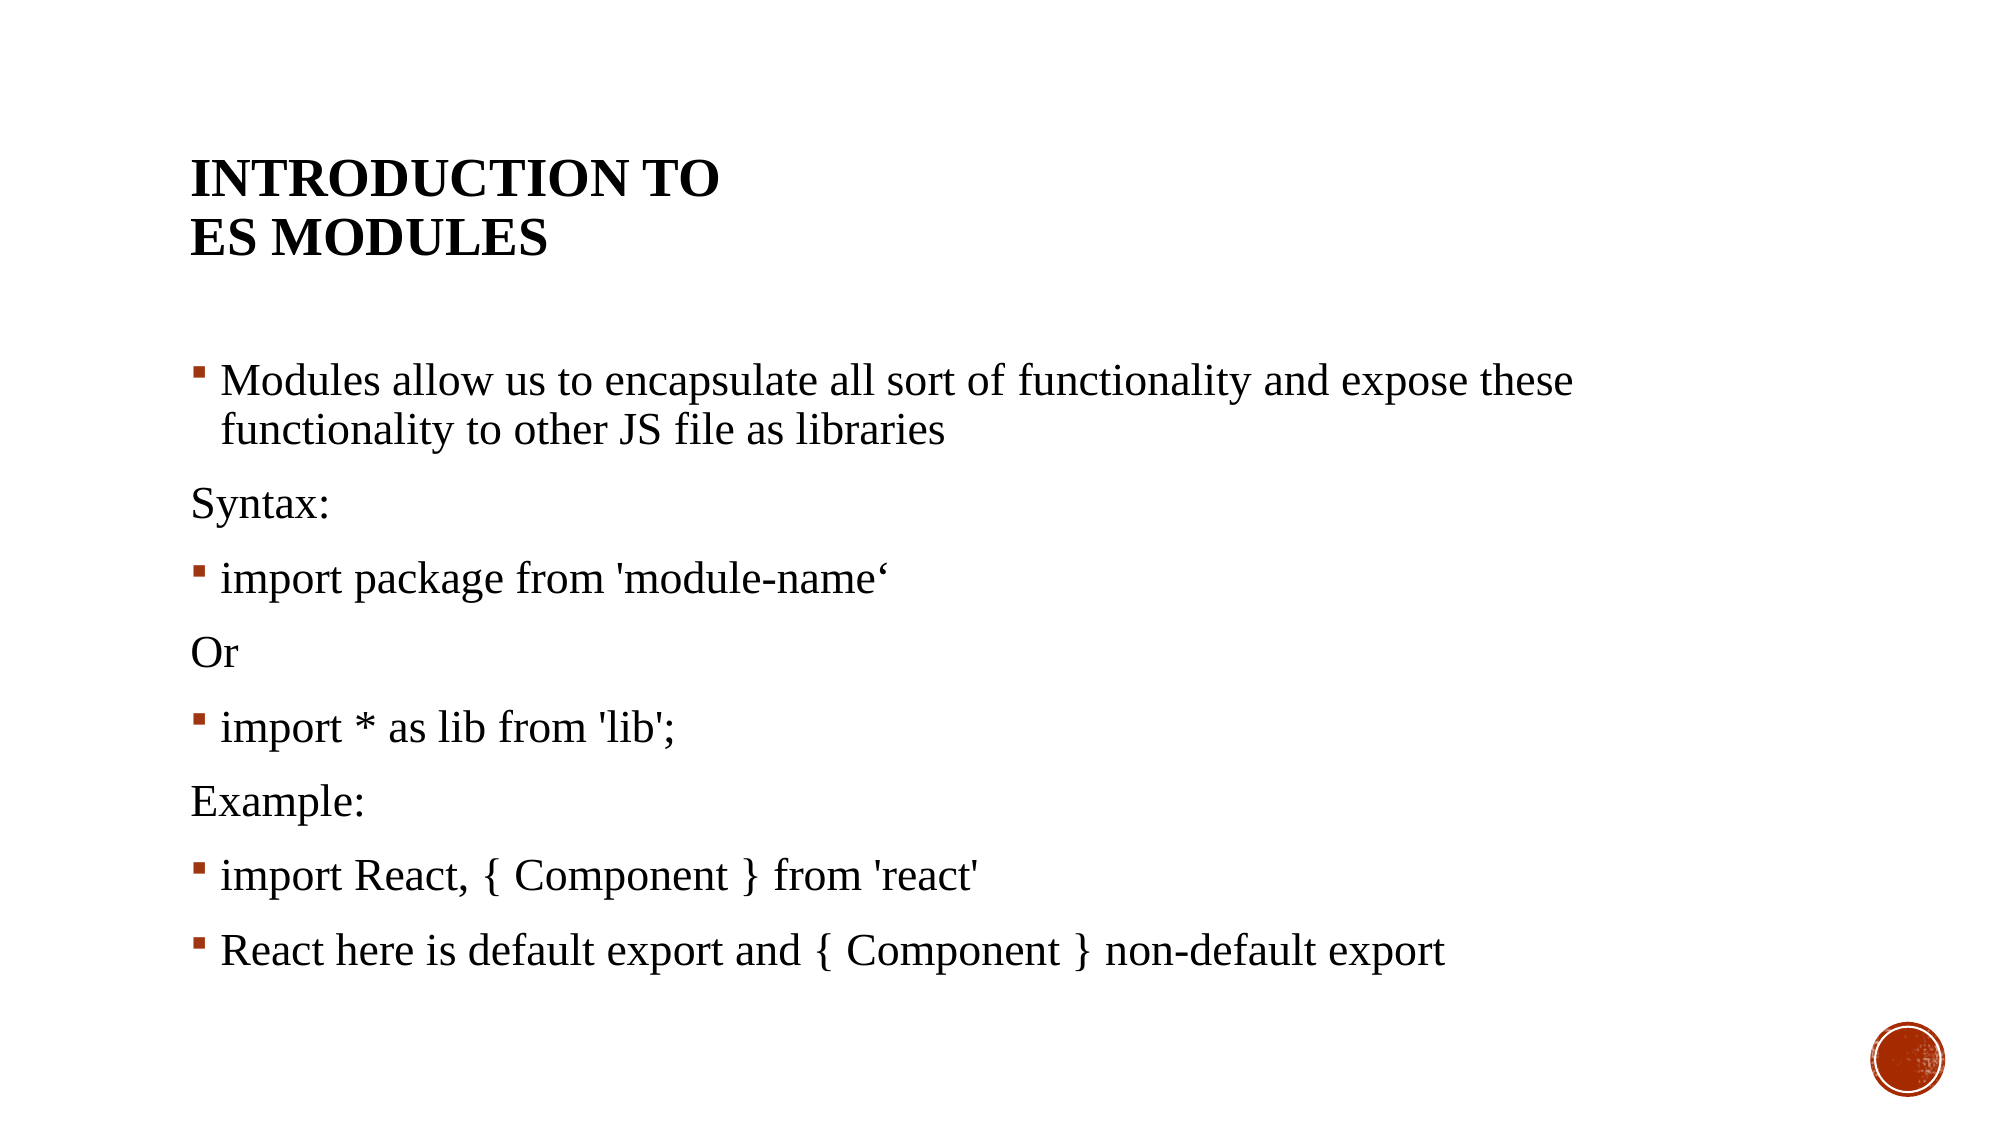

# Introduction to ES Modules
Modules allow us to encapsulate all sort of functionality and expose these functionality to other JS file as libraries
Syntax:
import package from 'module-name‘
Or
import * as lib from 'lib';
Example:
import React, { Component } from 'react'
React here is default export and { Component } non-default export